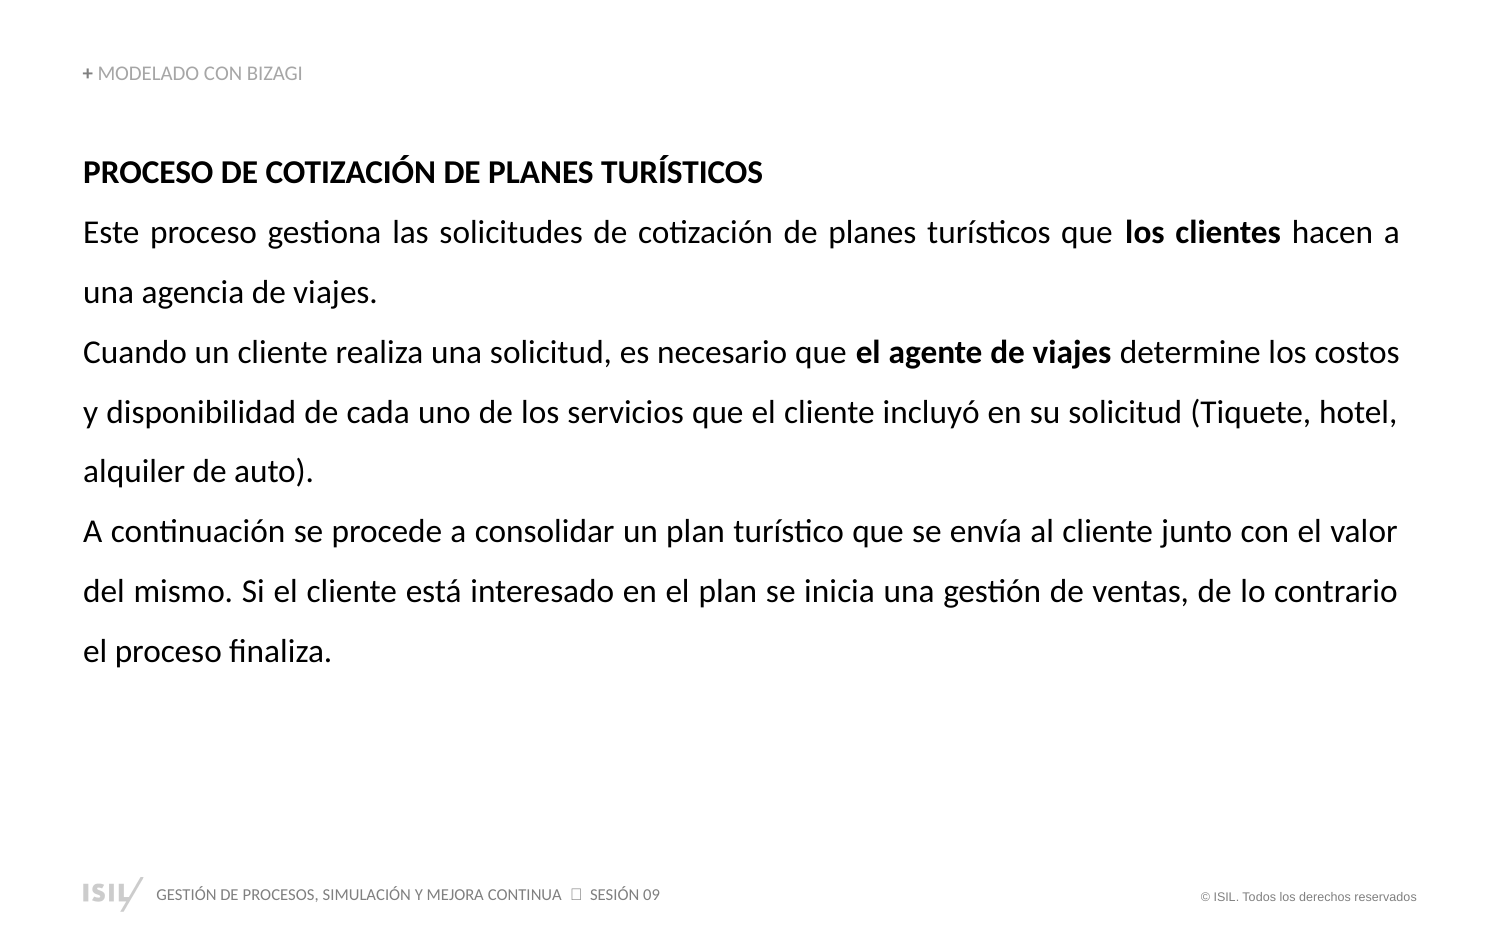

+ MODELADO CON BIZAGI
PROCESO DE COTIZACIÓN DE PLANES TURÍSTICOS
Este proceso gestiona las solicitudes de cotización de planes turísticos que los clientes hacen a una agencia de viajes.
Cuando un cliente realiza una solicitud, es necesario que el agente de viajes determine los costos y disponibilidad de cada uno de los servicios que el cliente incluyó en su solicitud (Tiquete, hotel, alquiler de auto).
A continuación se procede a consolidar un plan turístico que se envía al cliente junto con el valor del mismo. Si el cliente está interesado en el plan se inicia una gestión de ventas, de lo contrario el proceso finaliza.